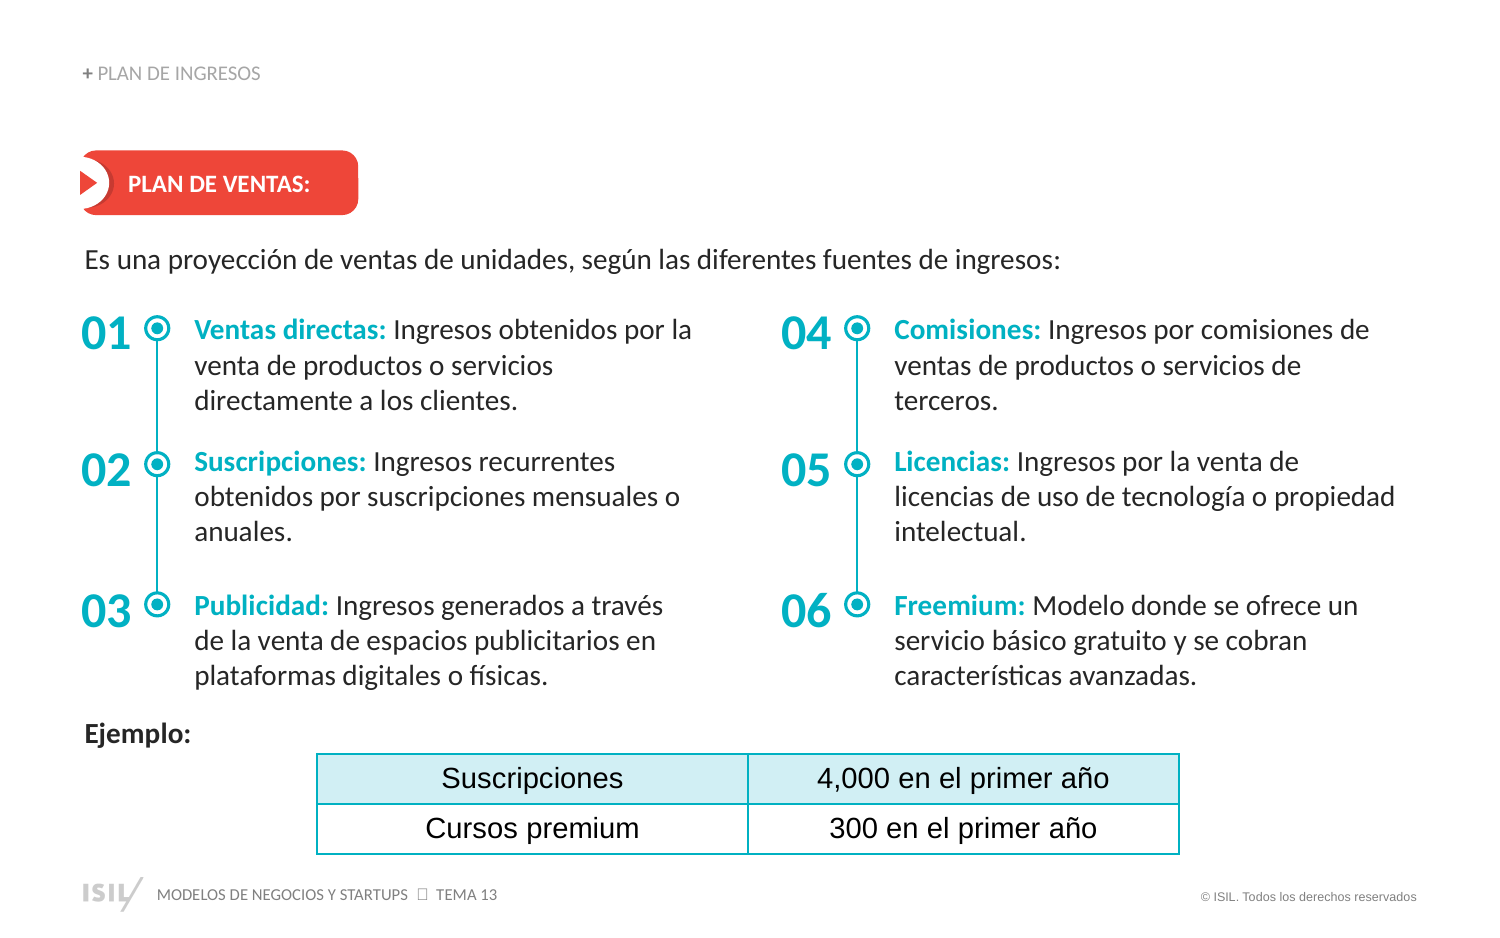

+ PLAN DE INGRESOS
PLAN DE VENTAS:

Es una proyección de ventas de unidades, según las diferentes fuentes de ingresos:

Ejemplo:
01
04
Ventas directas: Ingresos obtenidos por la venta de productos o servicios directamente a los clientes.
Comisiones: Ingresos por comisiones de ventas de productos o servicios de terceros.

02
05
Suscripciones: Ingresos recurrentes obtenidos por suscripciones mensuales o anuales.
Licencias: Ingresos por la venta de licencias de uso de tecnología o propiedad intelectual.

03
06
Publicidad: Ingresos generados a través de la venta de espacios publicitarios en plataformas digitales o físicas.
Freemium: Modelo donde se ofrece un servicio básico gratuito y se cobran características avanzadas.

| Suscripciones | 4,000 en el primer año |
| --- | --- |
| Cursos premium | 300 en el primer año |